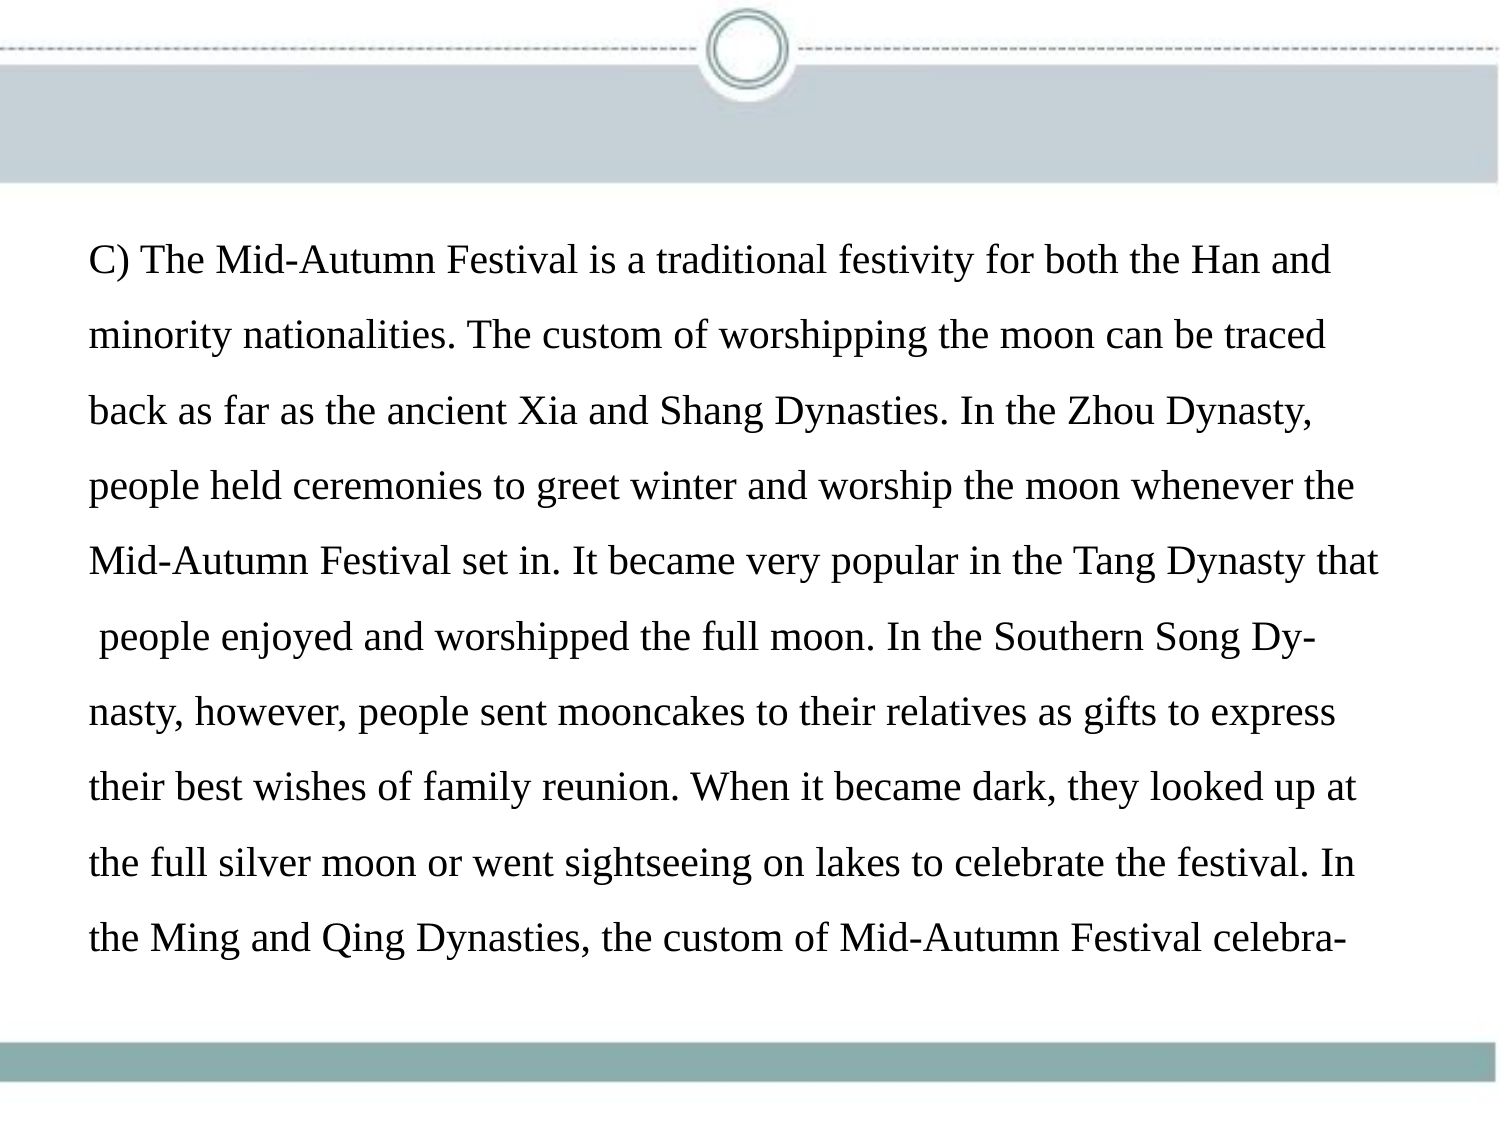

C) The Mid-Autumn Festival is a traditional festivity for both the Han and
minority nationalities. The custom of worshipping the moon can be traced
back as far as the ancient Xia and Shang Dynasties. In the Zhou Dynasty,
people held ceremonies to greet winter and worship the moon whenever the
Mid-Autumn Festival set in. It became very popular in the Tang Dynasty that
 people enjoyed and worshipped the full moon. In the Southern Song Dy-
nasty, however, people sent mooncakes to their relatives as gifts to express
their best wishes of family reunion. When it became dark, they looked up at
the full silver moon or went sightseeing on lakes to celebrate the festival. In
the Ming and Qing Dynasties, the custom of Mid-Autumn Festival celebra-